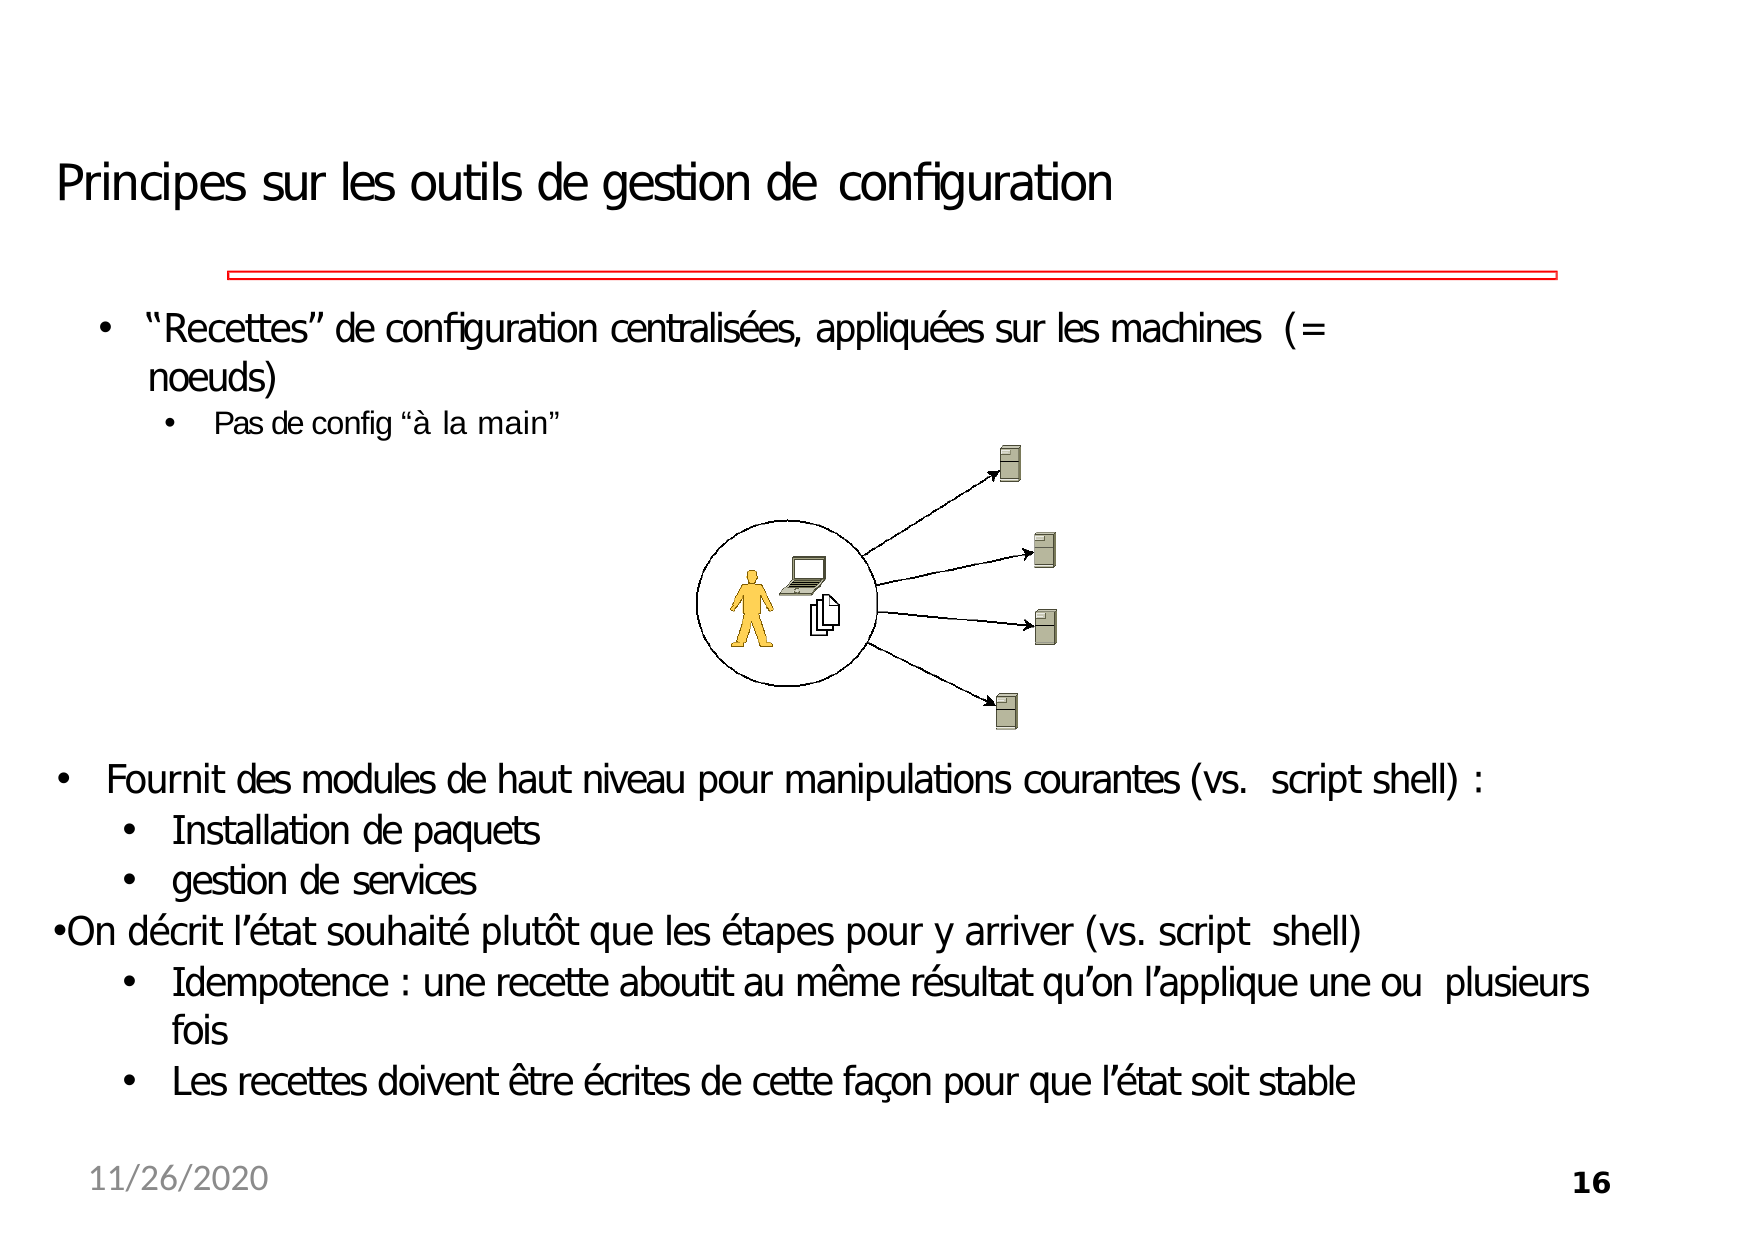

Principes sur les outils de gestion de configuration
“Recettes” de configuration centralisées, appliquées sur les machines  (= noeuds)
Pas de config “à la main”

11/26/2020
Fournit des modules de haut niveau pour manipulations courantes (vs.  script shell) :
Installation de paquets
gestion de services
On décrit l’état souhaité plutôt que les étapes pour y arriver (vs. script  shell)
Idempotence : une recette aboutit au même résultat qu’on l’applique une ou  plusieurs fois
Les recettes doivent être écrites de cette façon pour que l’état soit stable
11/26/2020
16